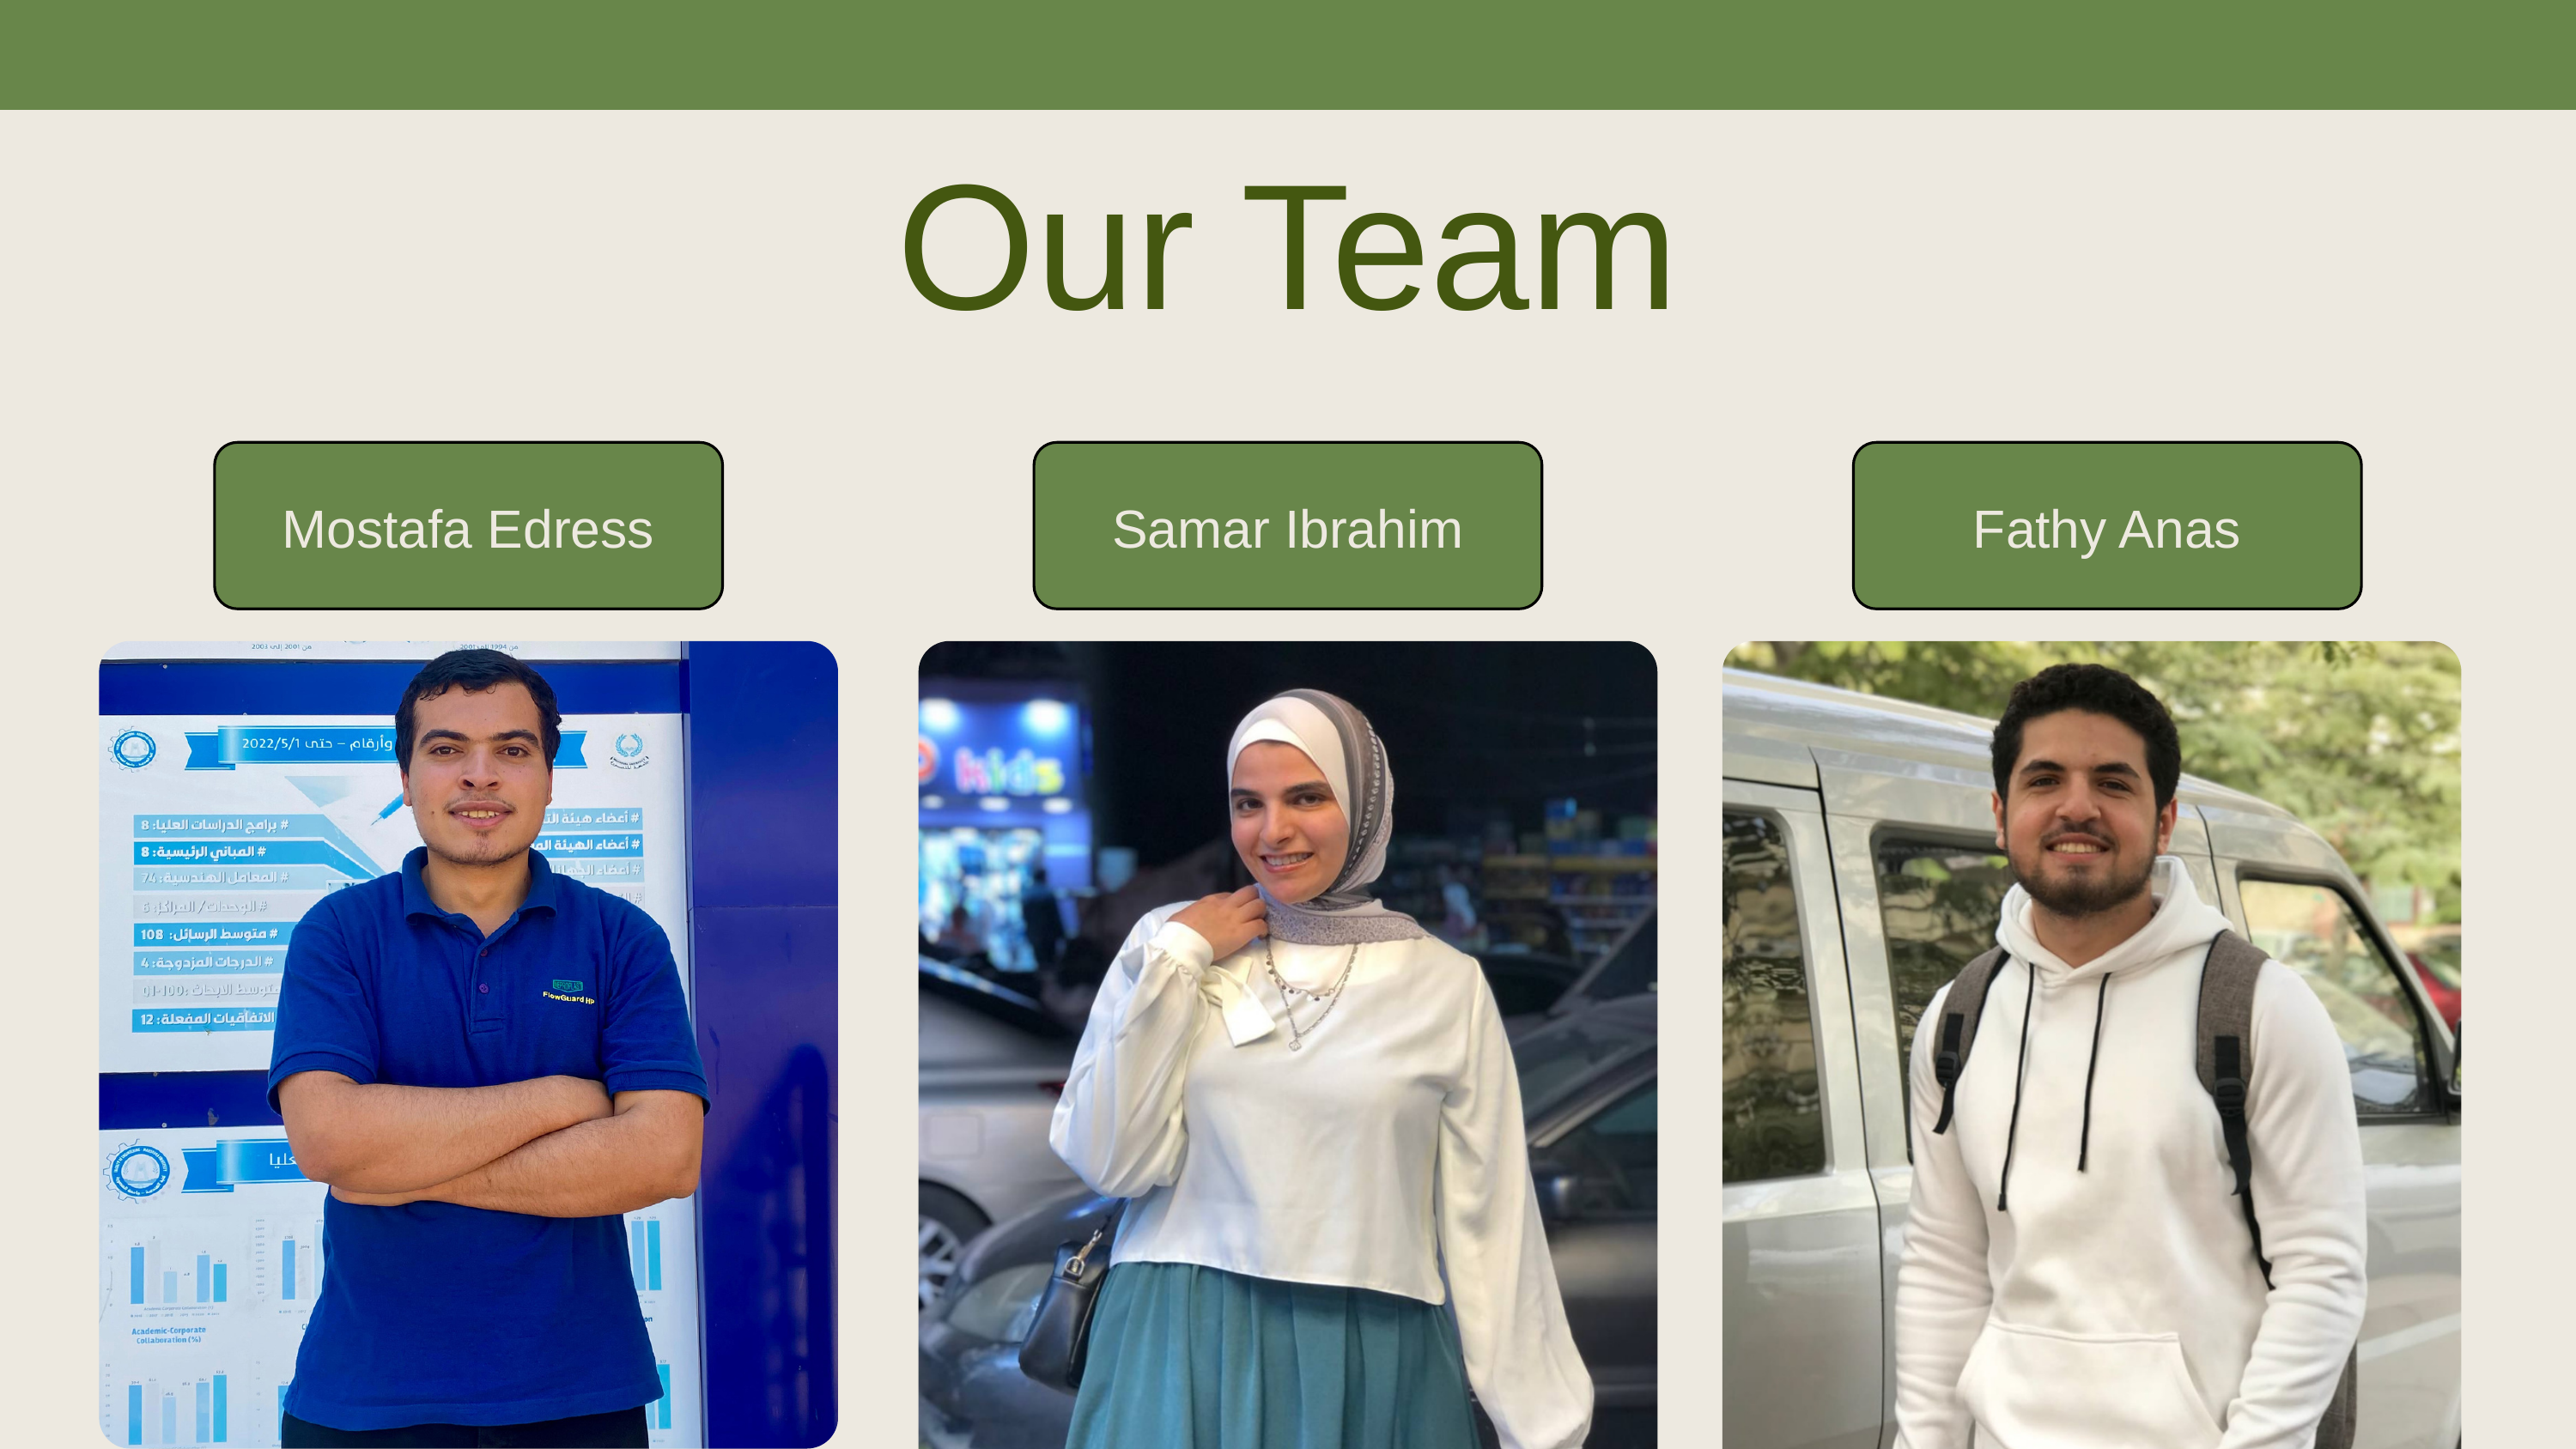

Our Team

Mostafa Edress
Samar Ibrahim
Fathy Anas